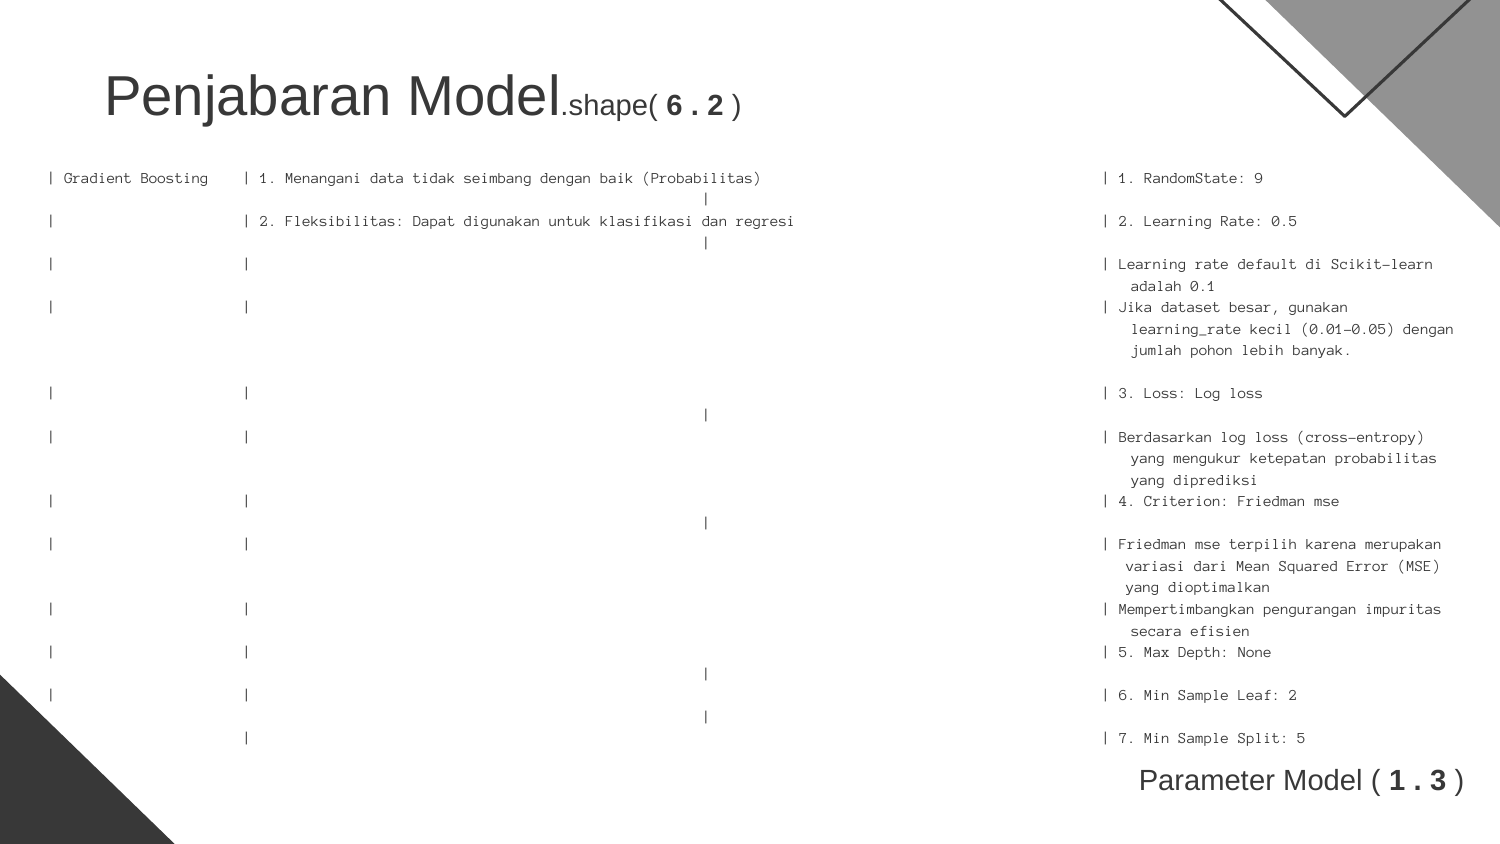

# Penjabaran Model.shape( 6 . 2 )
| Gradient Boosting    | 1. Menangani data tidak seimbang dengan baik (Probabilitas)                                        | 1. RandomState: 9                                                                                                       |
|                      | 2. Fleksibilitas: Dapat digunakan untuk klasifikasi dan regresi                                    | 2. Learning Rate: 0.5                                                                                                   |
|                      |                                                                                                    | Learning rate default di Scikit-learn
    adalah 0.1
|                      |                                                                                                    | Jika dataset besar, gunakan
    learning_rate kecil (0.01-0.05) dengan
    jumlah pohon lebih banyak.
|                      |                                                                                                    | 3. Loss: Log loss                                                                                                       |
|                      |                                                                                                    | Berdasarkan log loss (cross-entropy)
    yang mengukur ketepatan probabilitas
    yang diprediksi
|                      |                                                                                                    | 4. Criterion: Friedman mse                                                                                              |
|                      |                                                                                                    | Friedman mse terpilih karena merupakan
                     variasi dari Mean Squared Error (MSE)
                     yang dioptimalkan
|                      |                                                                                                    | Mempertimbangkan pengurangan impuritas
    secara efisien
|                      |                                                                                                    | 5. Max Depth: None                                                                                                      |
|                      |                                                                                                    | 6. Min Sample Leaf: 2                                                                                                   |
|                      |                                                                                                    | 7. Min Sample Split: 5

Parameter Model ( 1 . 3 )